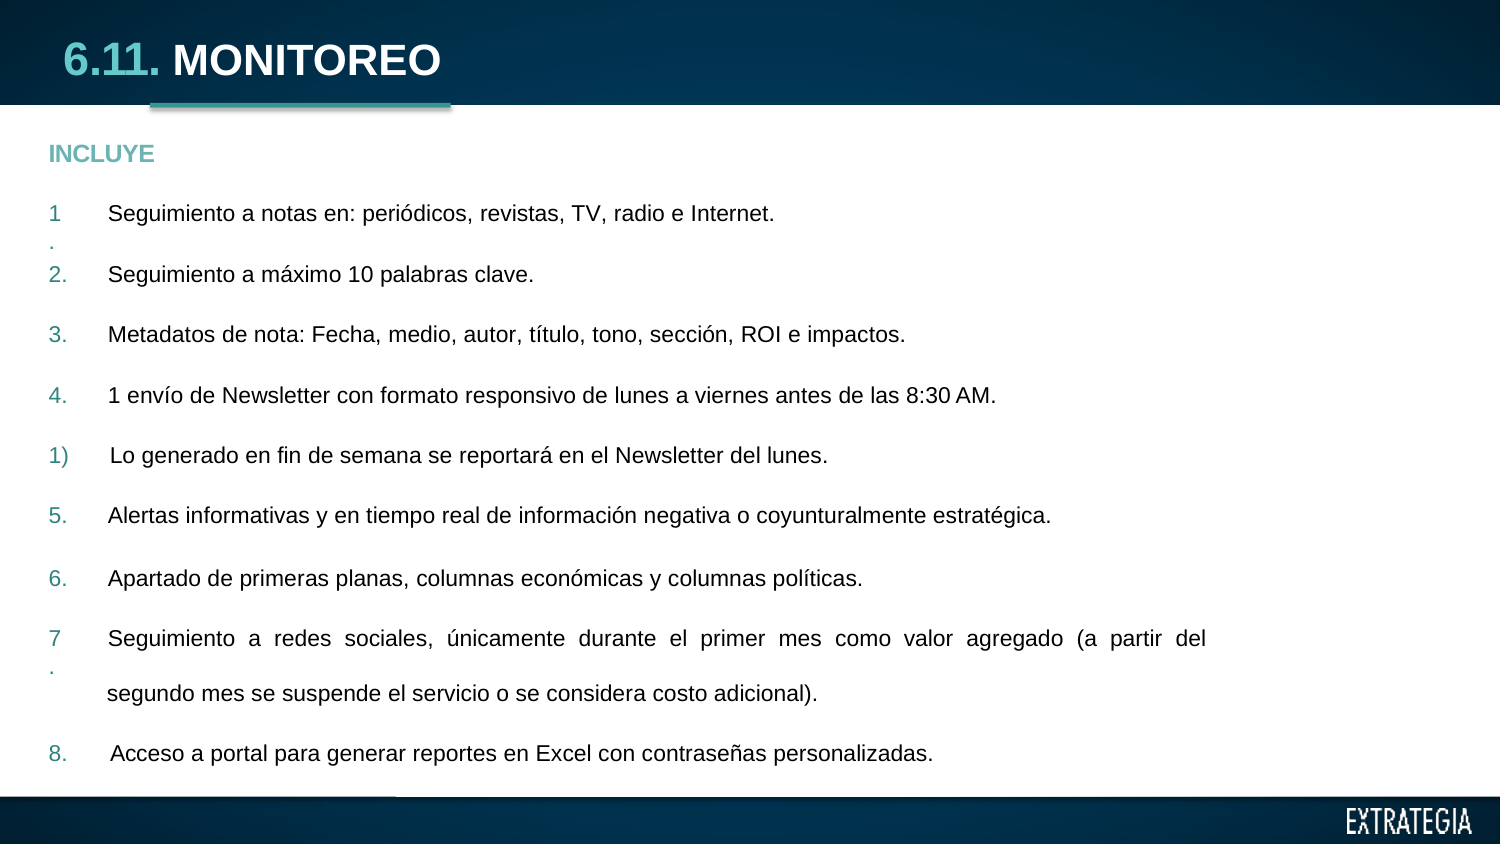

# 6.11. MONITOREO

INCLUYE
1.
Seguimiento a notas en: periódicos, revistas, TV, radio e Internet.
Seguimiento a máximo 10 palabras clave.

Metadatos de nota: Fecha, medio, autor, título, tono, sección, ROI e impactos.

1 envío de Newsletter con formato responsivo de lunes a viernes antes de las 8:30 AM.

1)	Lo generado en fin de semana se reportará en el Newsletter del lunes.

Alertas informativas y en tiempo real de información negativa o coyunturalmente estratégica.

Apartado de primeras planas, columnas económicas y columnas políticas.
7.
Seguimiento  a  redes  sociales,  únicamente  durante  el  primer  mes  como  valor  agregado  (a  partir  del
segundo mes se suspende el servicio o se considera costo adicional).

8.	Acceso a portal para generar reportes en Excel con contraseñas personalizadas.